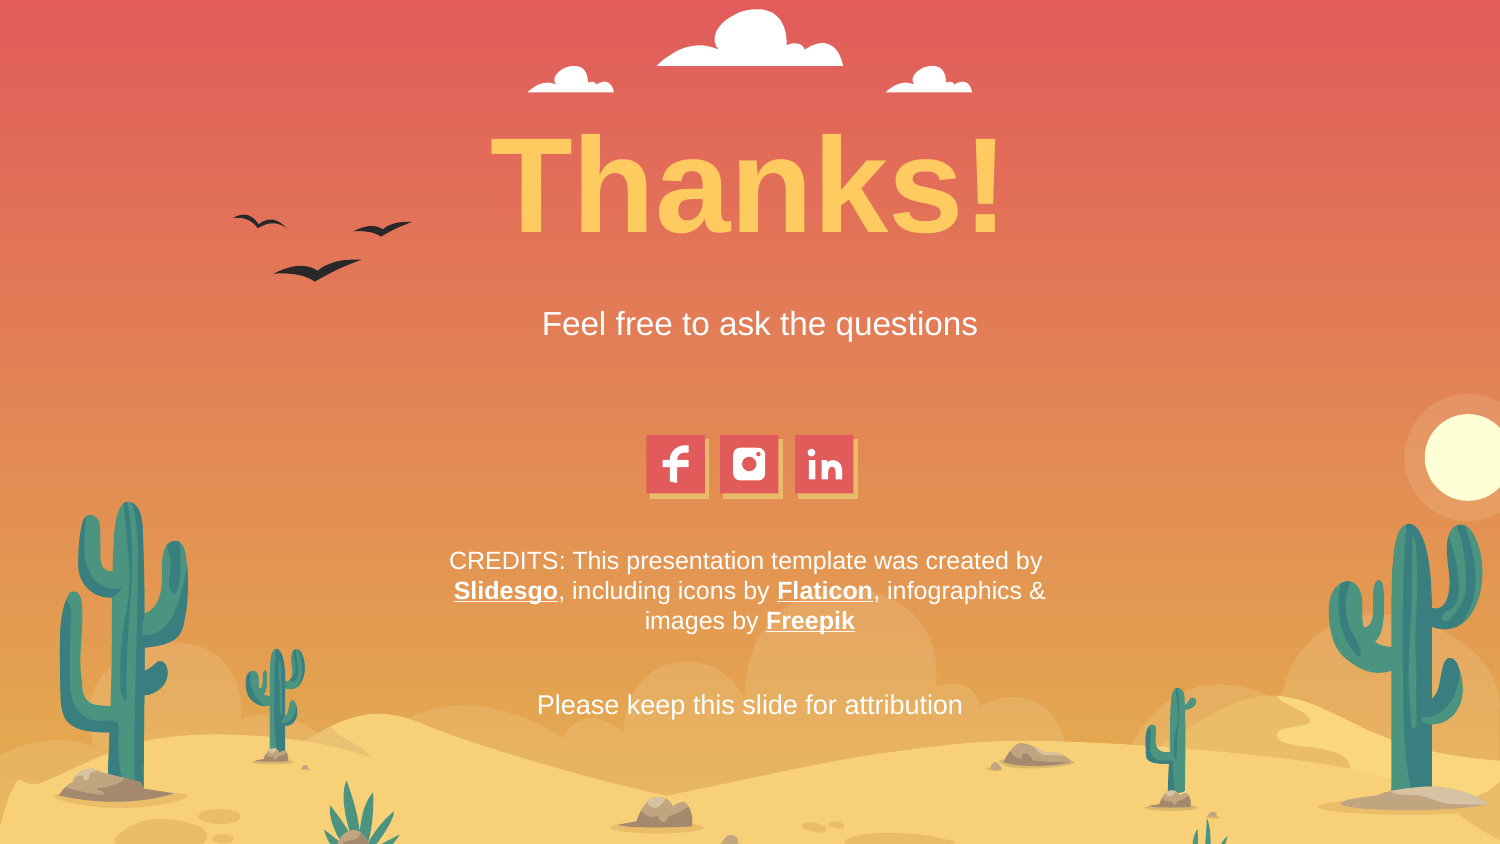

# Thanks!
Feel free to ask the questions

Please keep this slide for attribution